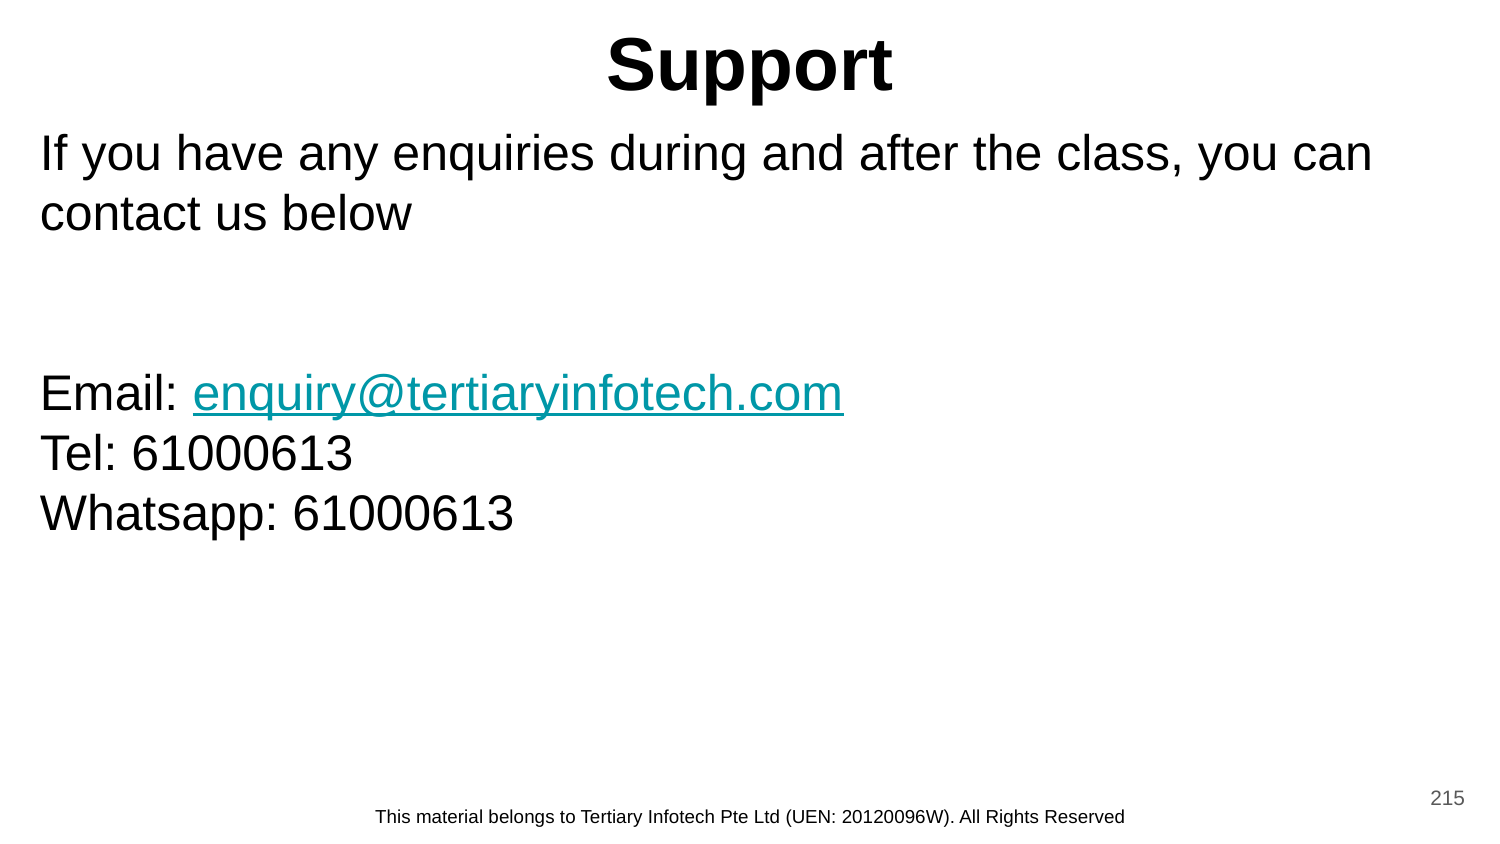

# Support
If you have any enquiries during and after the class, you can contact us below

Email: enquiry@tertiaryinfotech.com
Tel: 61000613
Whatsapp: 61000613

215